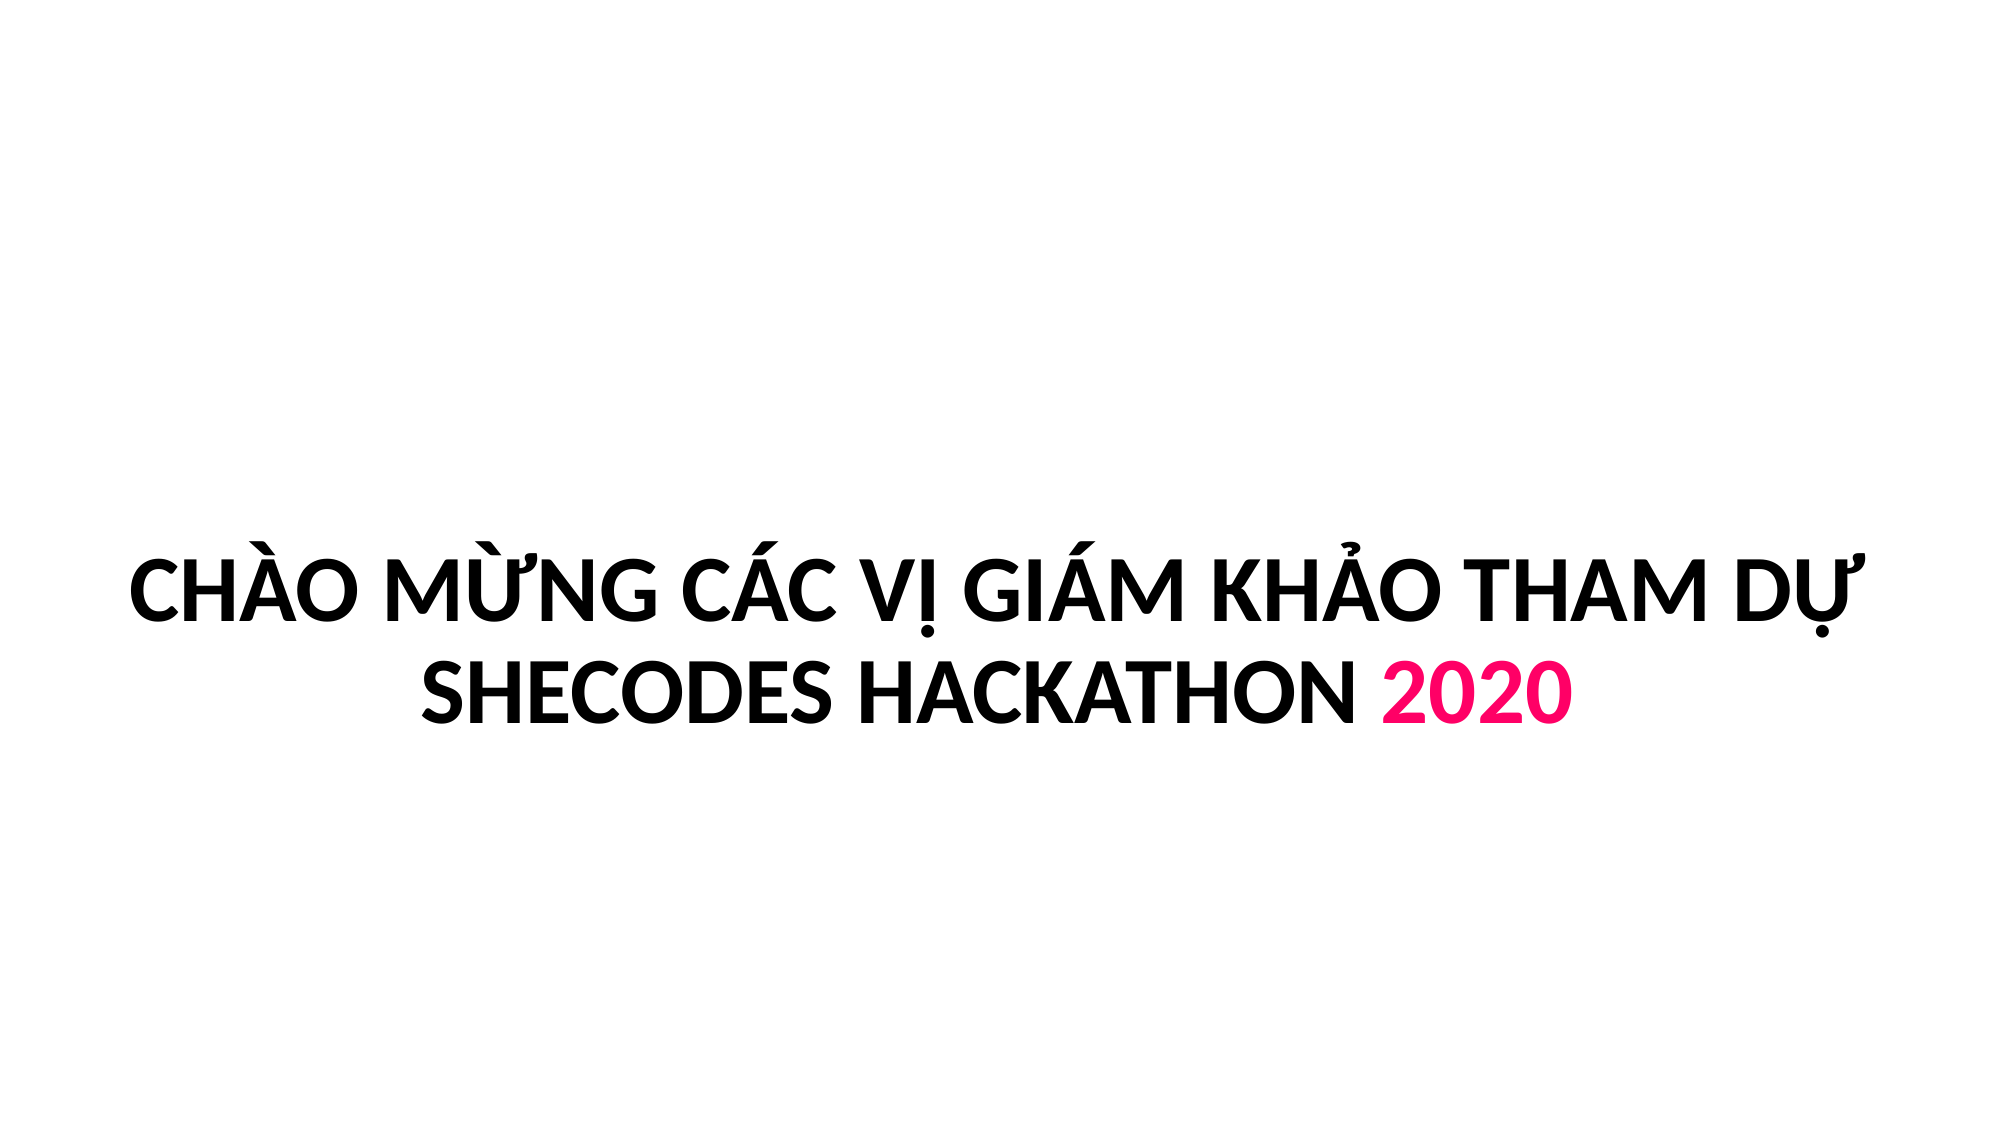

# CHÀO MỪNG CÁC VỊ GIÁM KHẢO THAM DỰ SHECODES HACKATHON 2020